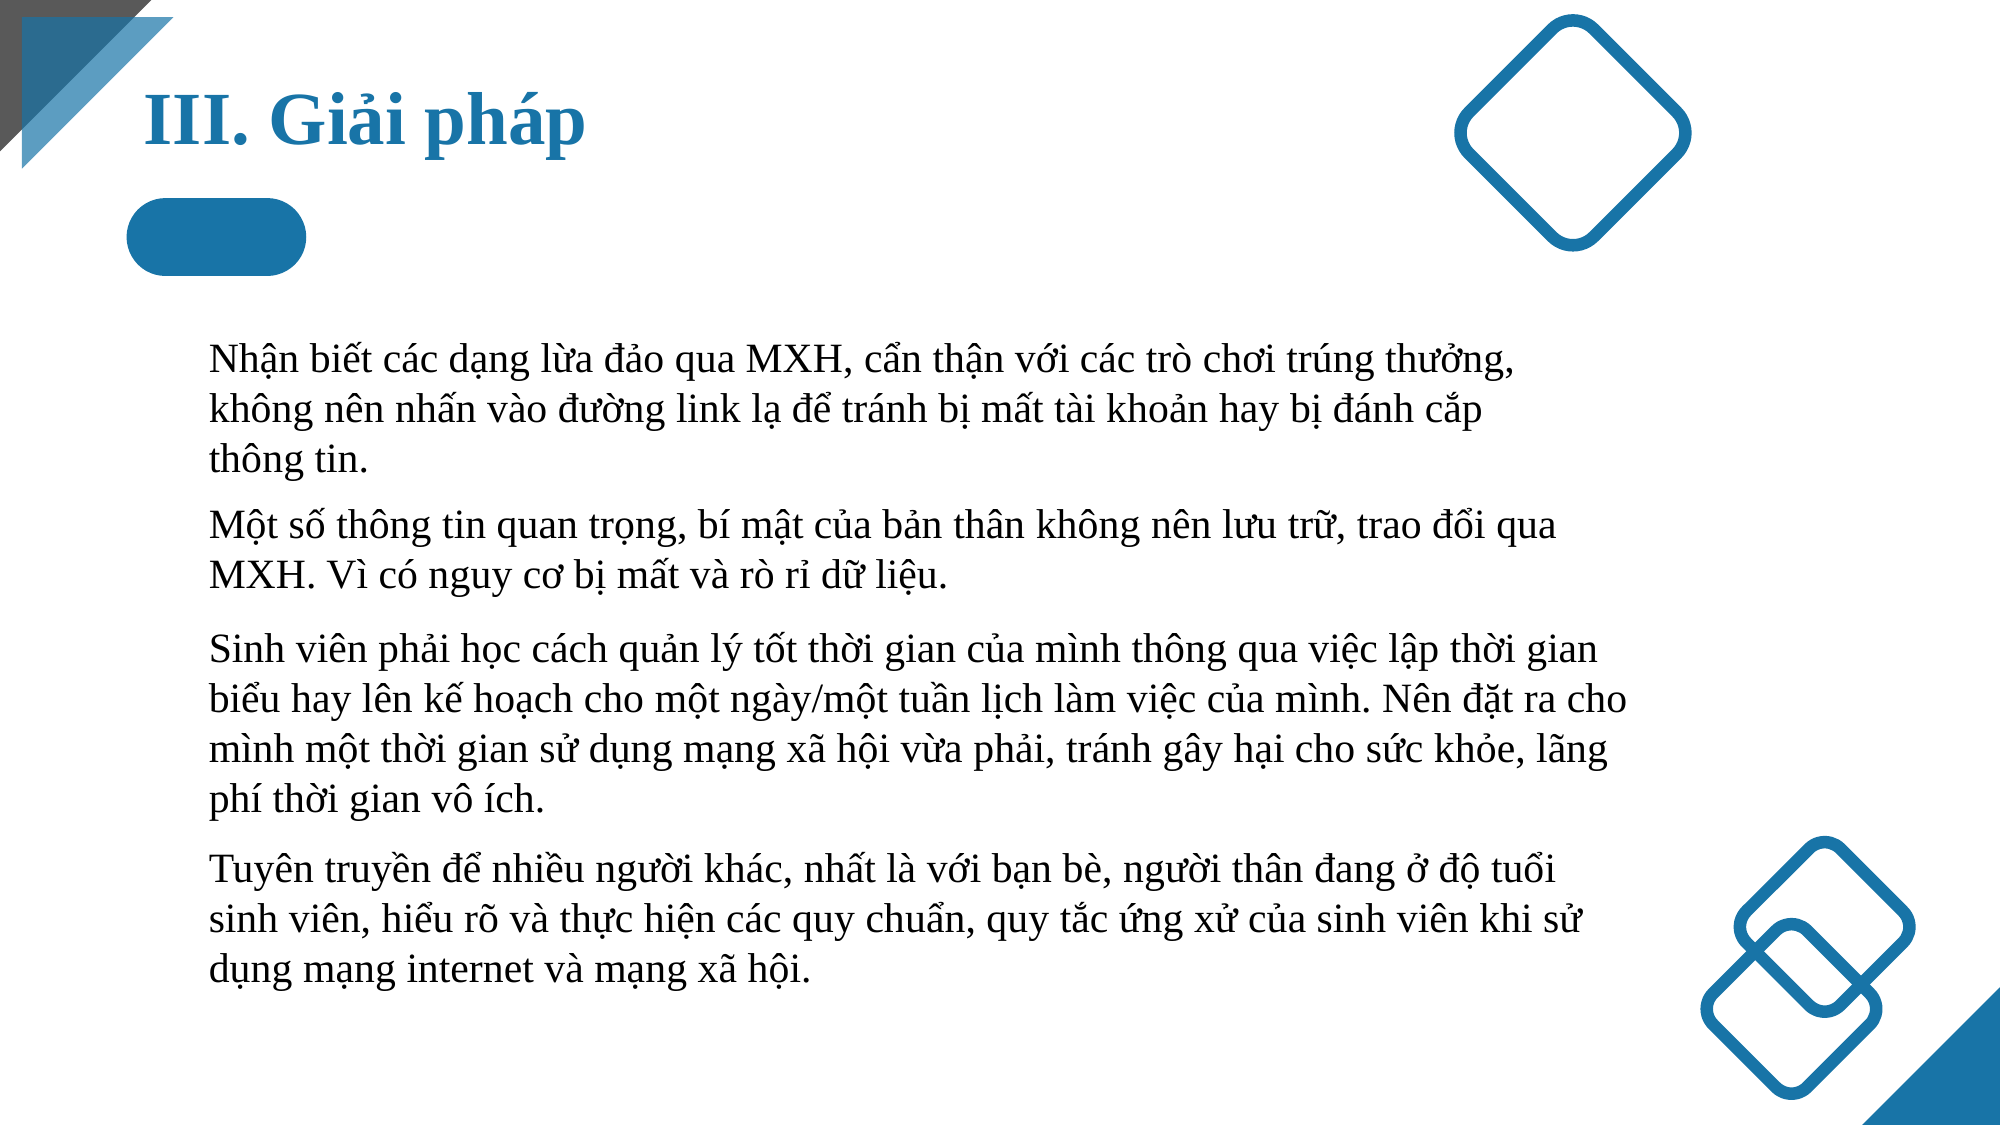

III. Giải pháp

Nhận biết các dạng lừa đảo qua MXH, cẩn thận với các trò chơi trúng thưởng, không nên nhấn vào đường link lạ để tránh bị mất tài khoản hay bị đánh cắp thông tin.
Một số thông tin quan trọng, bí mật của bản thân không nên lưu trữ, trao đổi qua MXH. Vì có nguy cơ bị mất và rò rỉ dữ liệu.
Sinh viên phải học cách quản lý tốt thời gian của mình thông qua việc lập thời gian biểu hay lên kế hoạch cho một ngày/một tuần lịch làm việc của mình. Nên đặt ra cho mình một thời gian sử dụng mạng xã hội vừa phải, tránh gây hại cho sức khỏe, lãng phí thời gian vô ích.
Tuyên truyền để nhiều người khác, nhất là với bạn bè, người thân đang ở độ tuổi sinh viên, hiểu rõ và thực hiện các quy chuẩn, quy tắc ứng xử của sinh viên khi sử dụng mạng internet và mạng xã hội.